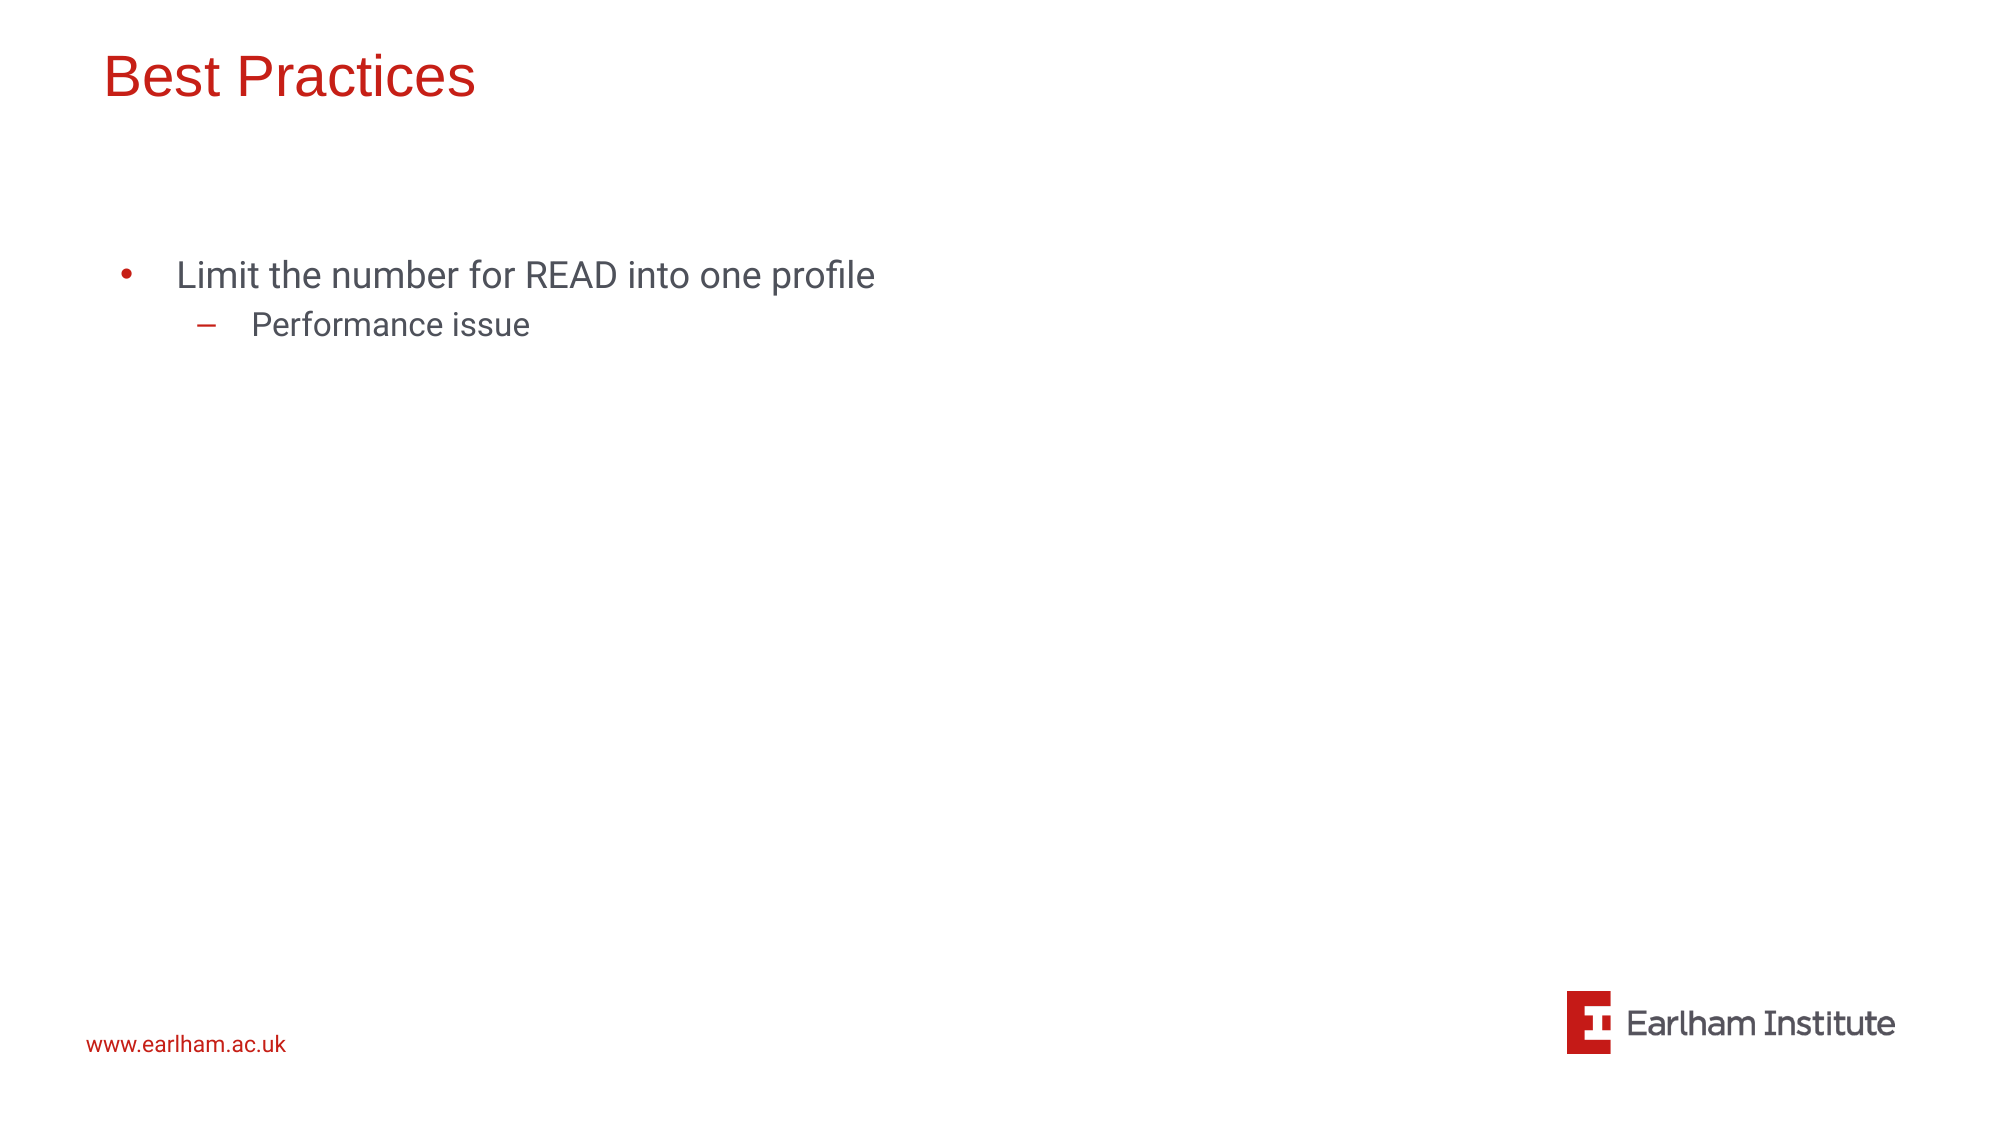

# Best Practices
Limit the number for READ into one profile
Performance issue